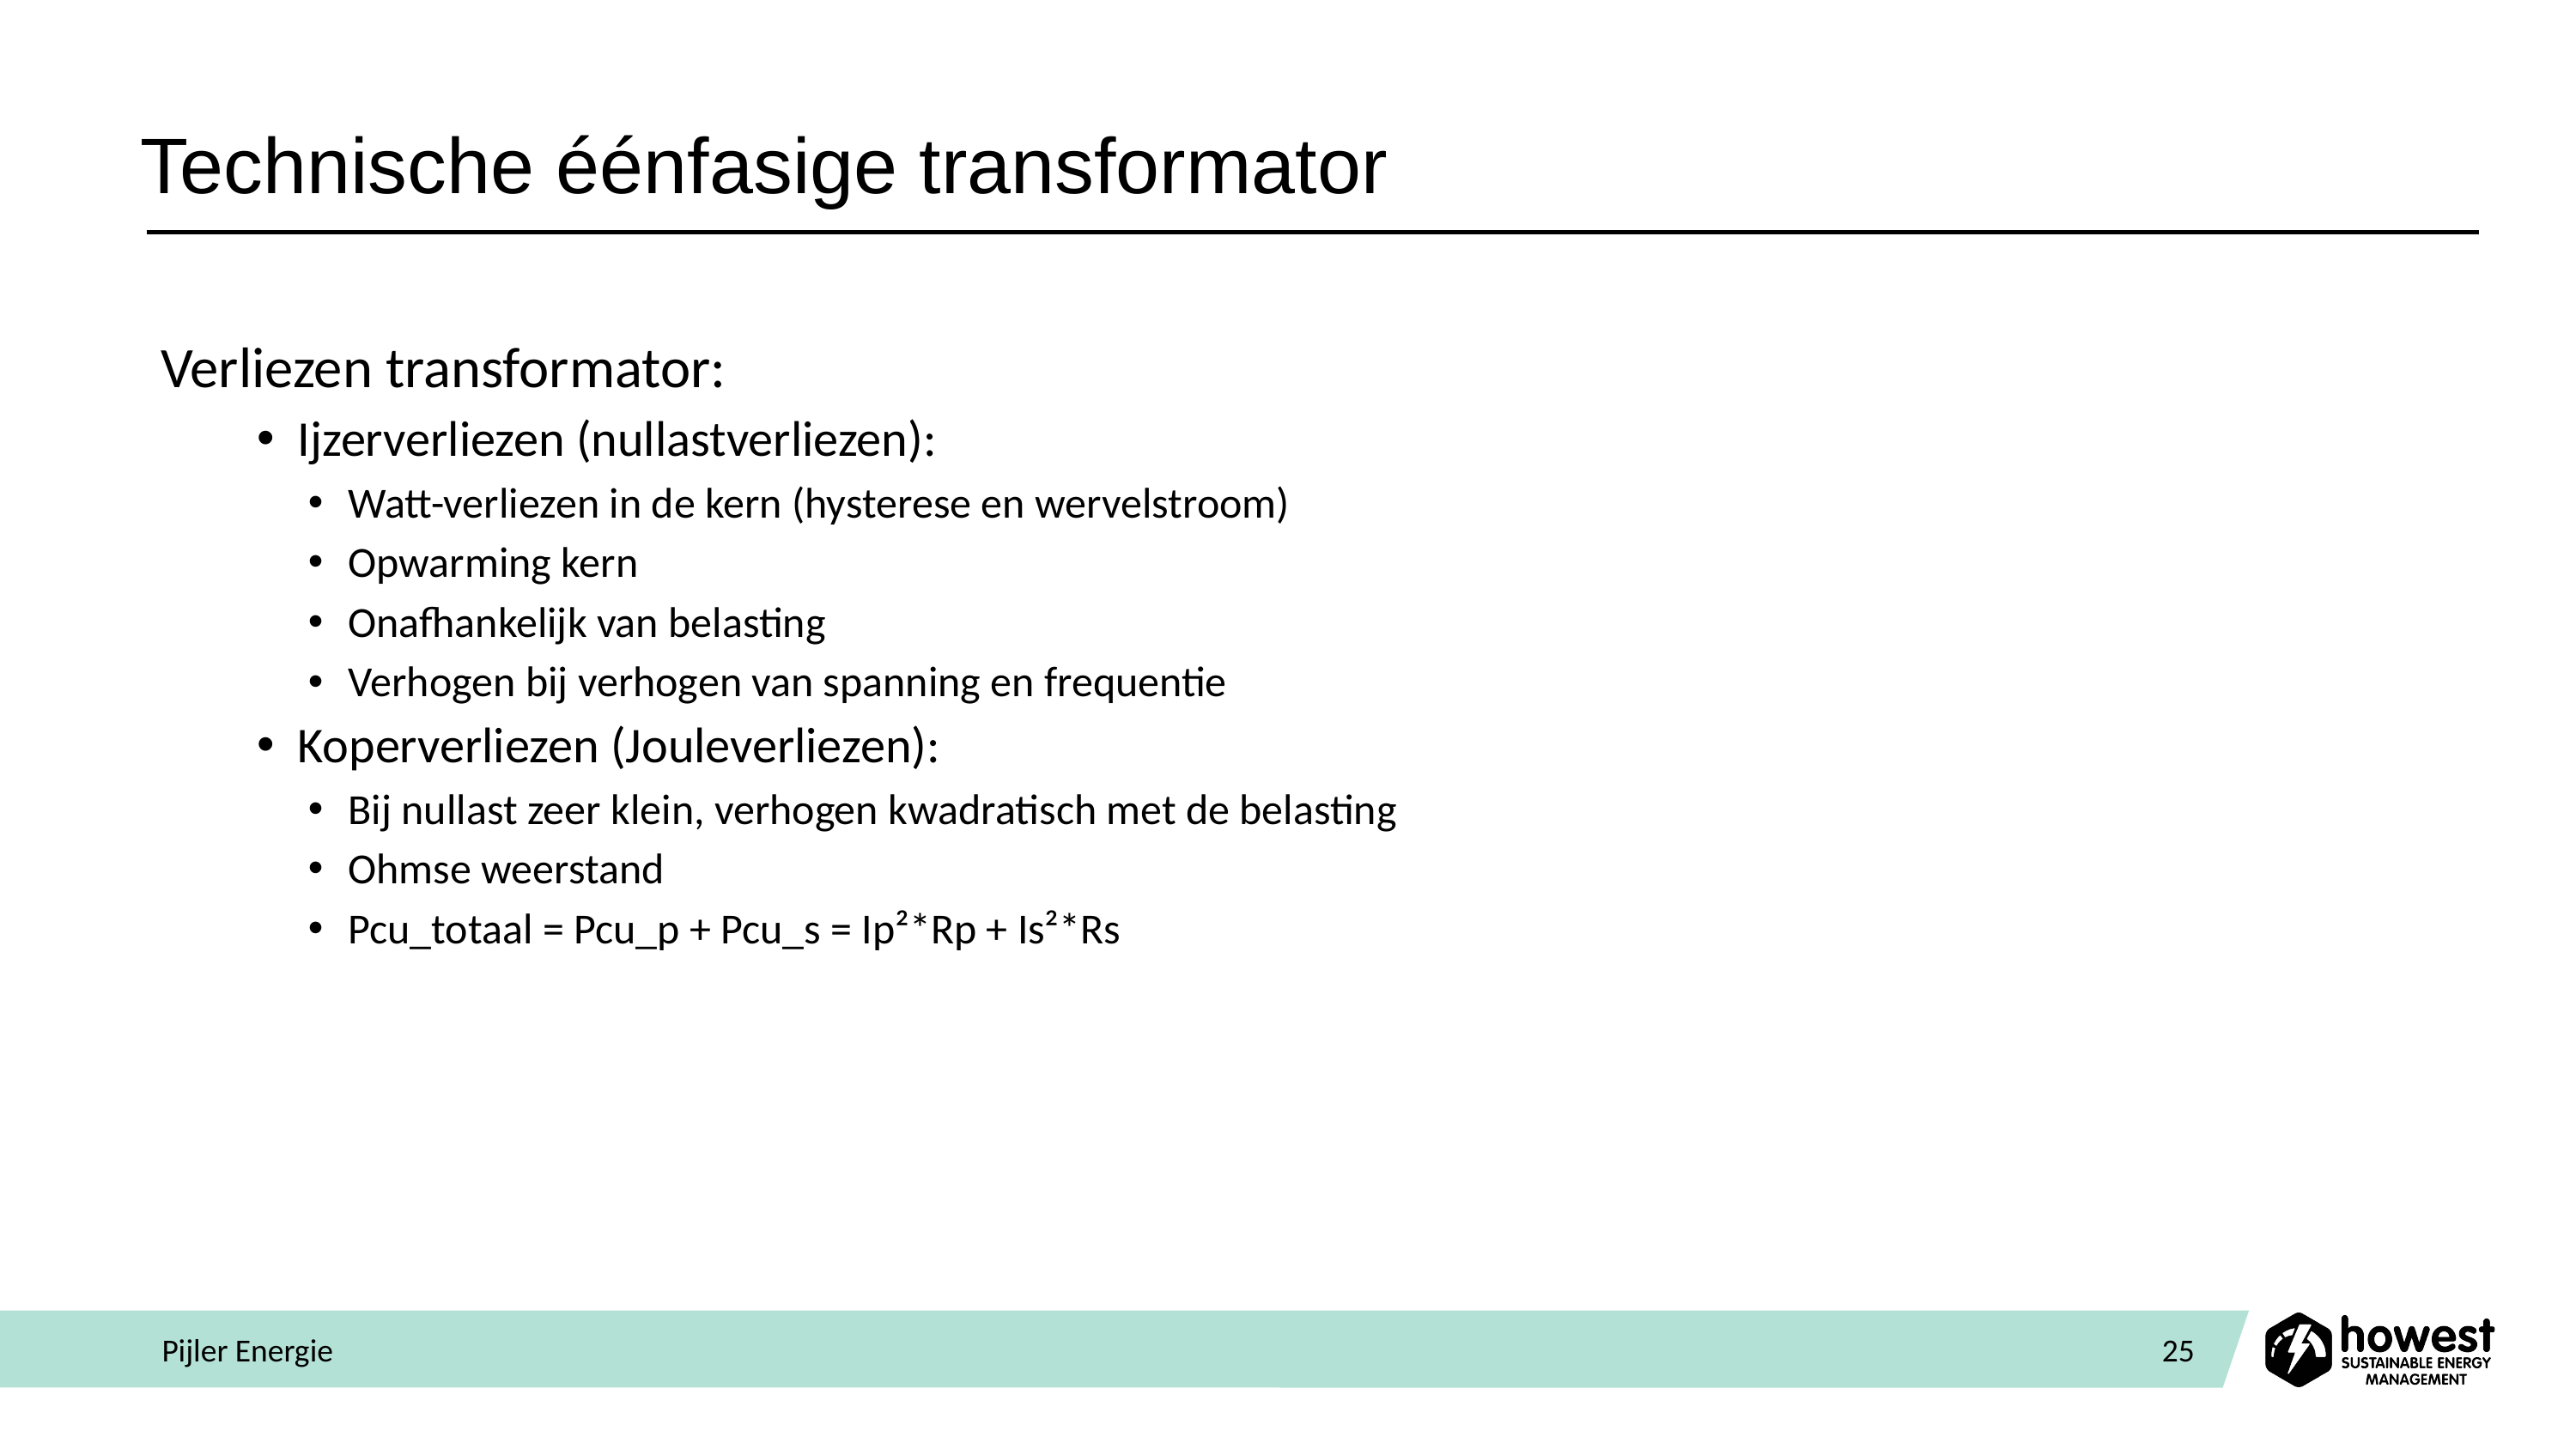

# Technische éénfasige transformator
Verliezen transformator:
Ijzerverliezen (nullastverliezen):
Watt-verliezen in de kern (hysterese en wervelstroom)
Opwarming kern
Onafhankelijk van belasting
Verhogen bij verhogen van spanning en frequentie
Koperverliezen (Jouleverliezen):
Bij nullast zeer klein, verhogen kwadratisch met de belasting
Ohmse weerstand
Pcu_totaal = Pcu_p + Pcu_s = Ip²*Rp + Is²*Rs
Pijler Energie
25